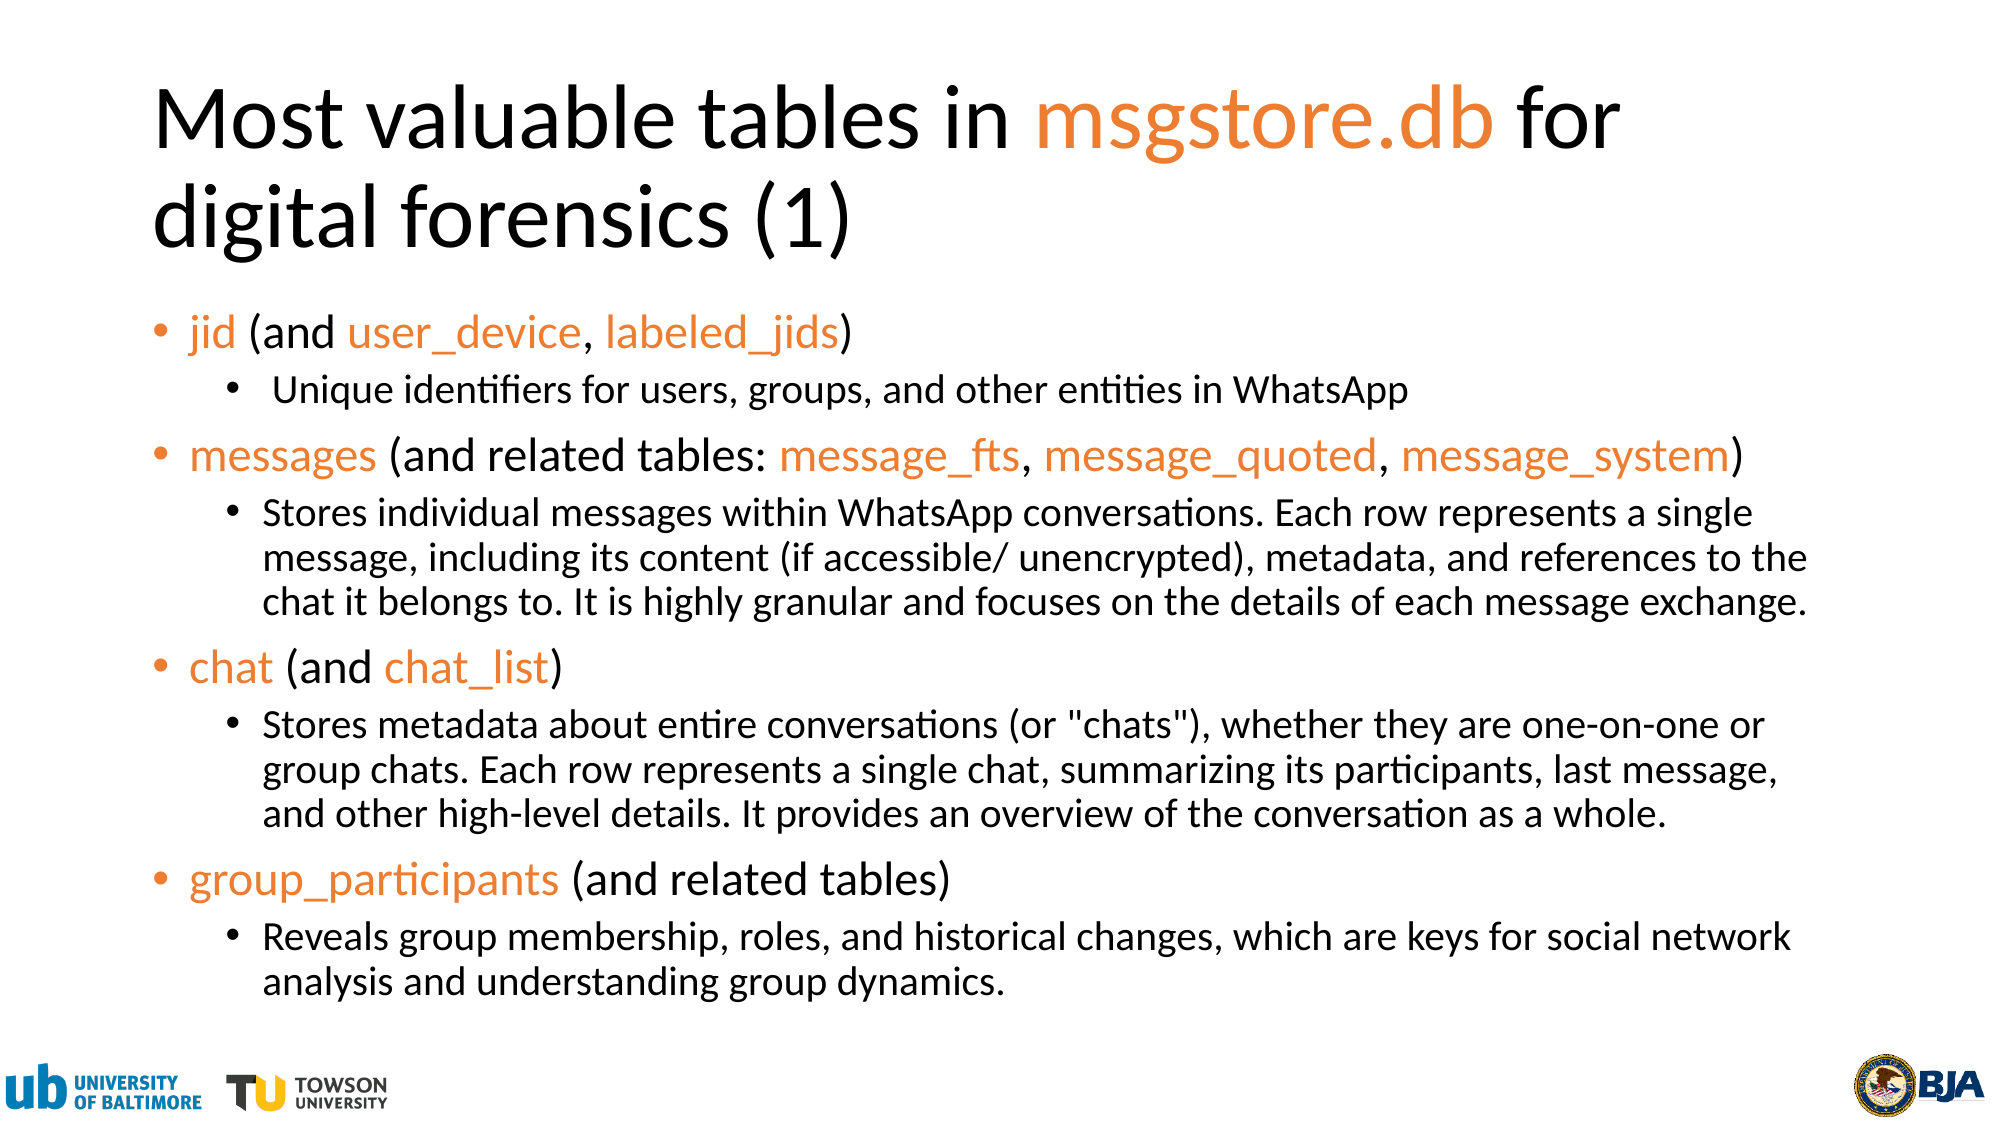

# Most valuable tables in msgstore.db for digital forensics (1)
jid (and user_device, labeled_jids)
 Unique identifiers for users, groups, and other entities in WhatsApp
messages (and related tables: message_fts, message_quoted, message_system)
Stores individual messages within WhatsApp conversations. Each row represents a single message, including its content (if accessible/ unencrypted), metadata, and references to the chat it belongs to. It is highly granular and focuses on the details of each message exchange.
chat (and chat_list)
Stores metadata about entire conversations (or "chats"), whether they are one-on-one or group chats. Each row represents a single chat, summarizing its participants, last message, and other high-level details. It provides an overview of the conversation as a whole.
group_participants (and related tables)
Reveals group membership, roles, and historical changes, which are keys for social network analysis and understanding group dynamics.